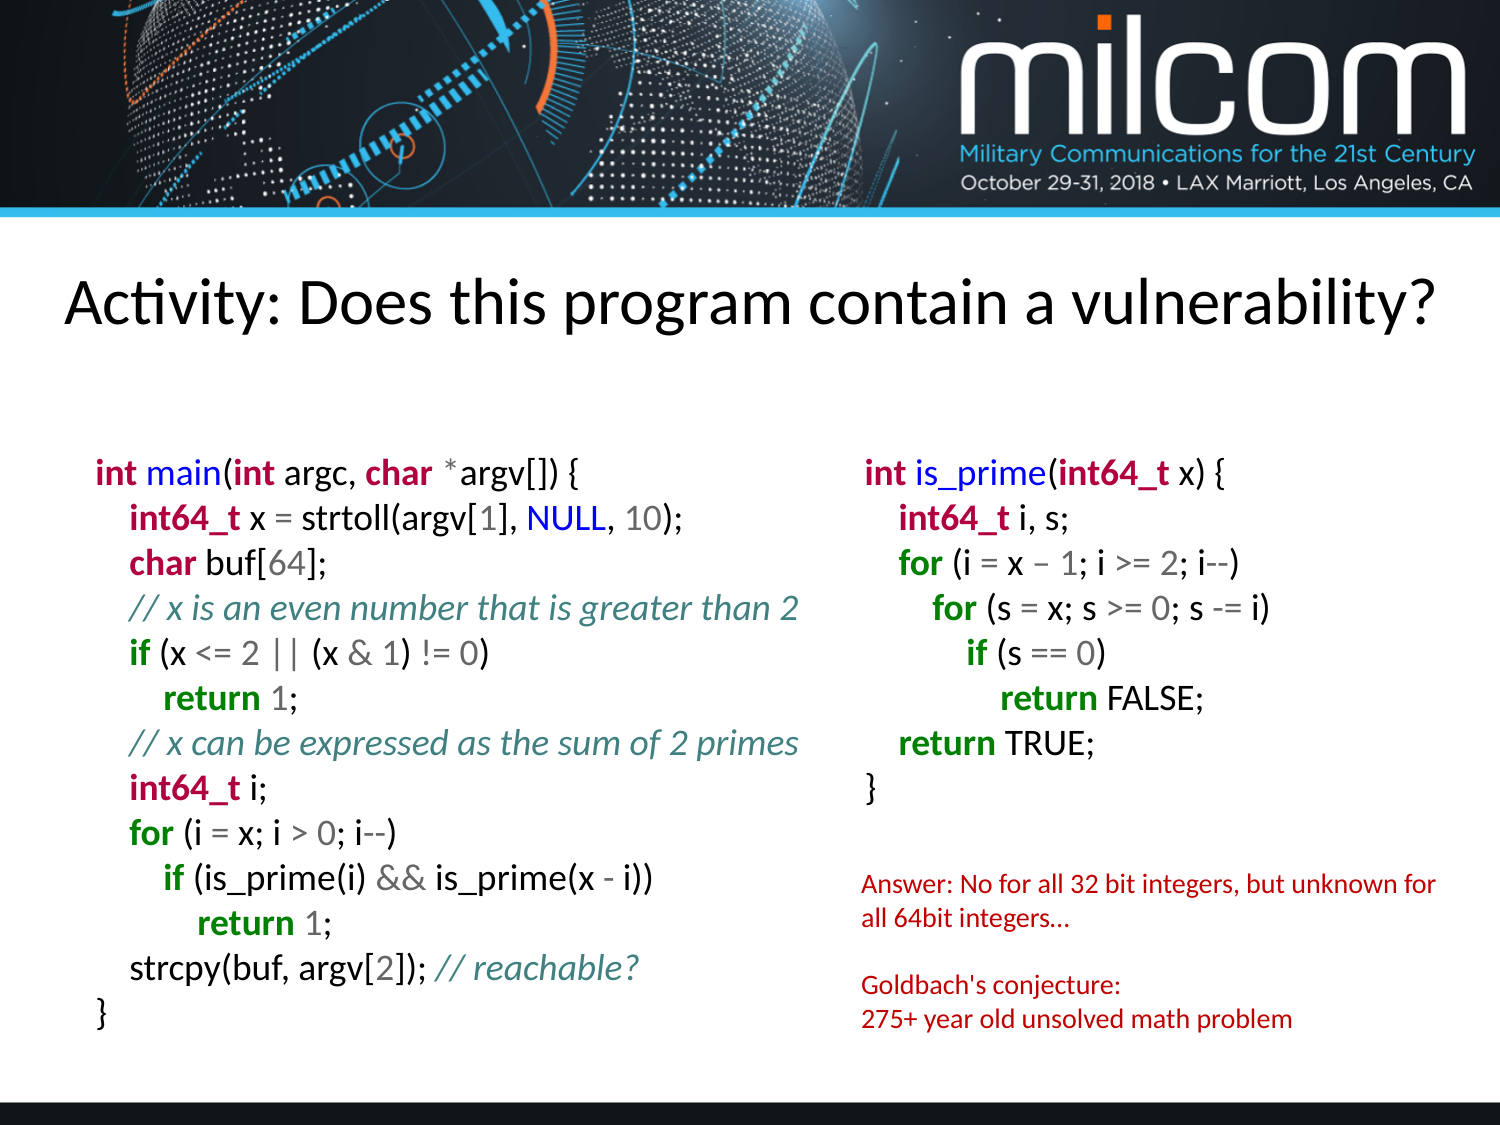

# Activity: Does this program contain a vulnerability?
int is_prime(int64_t x) {
    int64_t i, s;
    for (i = x – 1; i >= 2; i--)
        for (s = x; s >= 0; s -= i)
            if (s == 0)
                return FALSE;
    return TRUE;
}
int main(int argc, char *argv[]) {
    int64_t x = strtoll(argv[1], NULL, 10);
    char buf[64];
    // x is an even number that is greater than 2
    if (x <= 2 || (x & 1) != 0)
        return 1;
    // x can be expressed as the sum of 2 primes
    int64_t i;
    for (i = x; i > 0; i--)
        if (is_prime(i) && is_prime(x - i))
            return 1;
    strcpy(buf, argv[2]); // reachable?
}
Answer: No for all 32 bit integers, but unknown for all 64bit integers…

Goldbach's conjecture:
275+ year old unsolved math problem